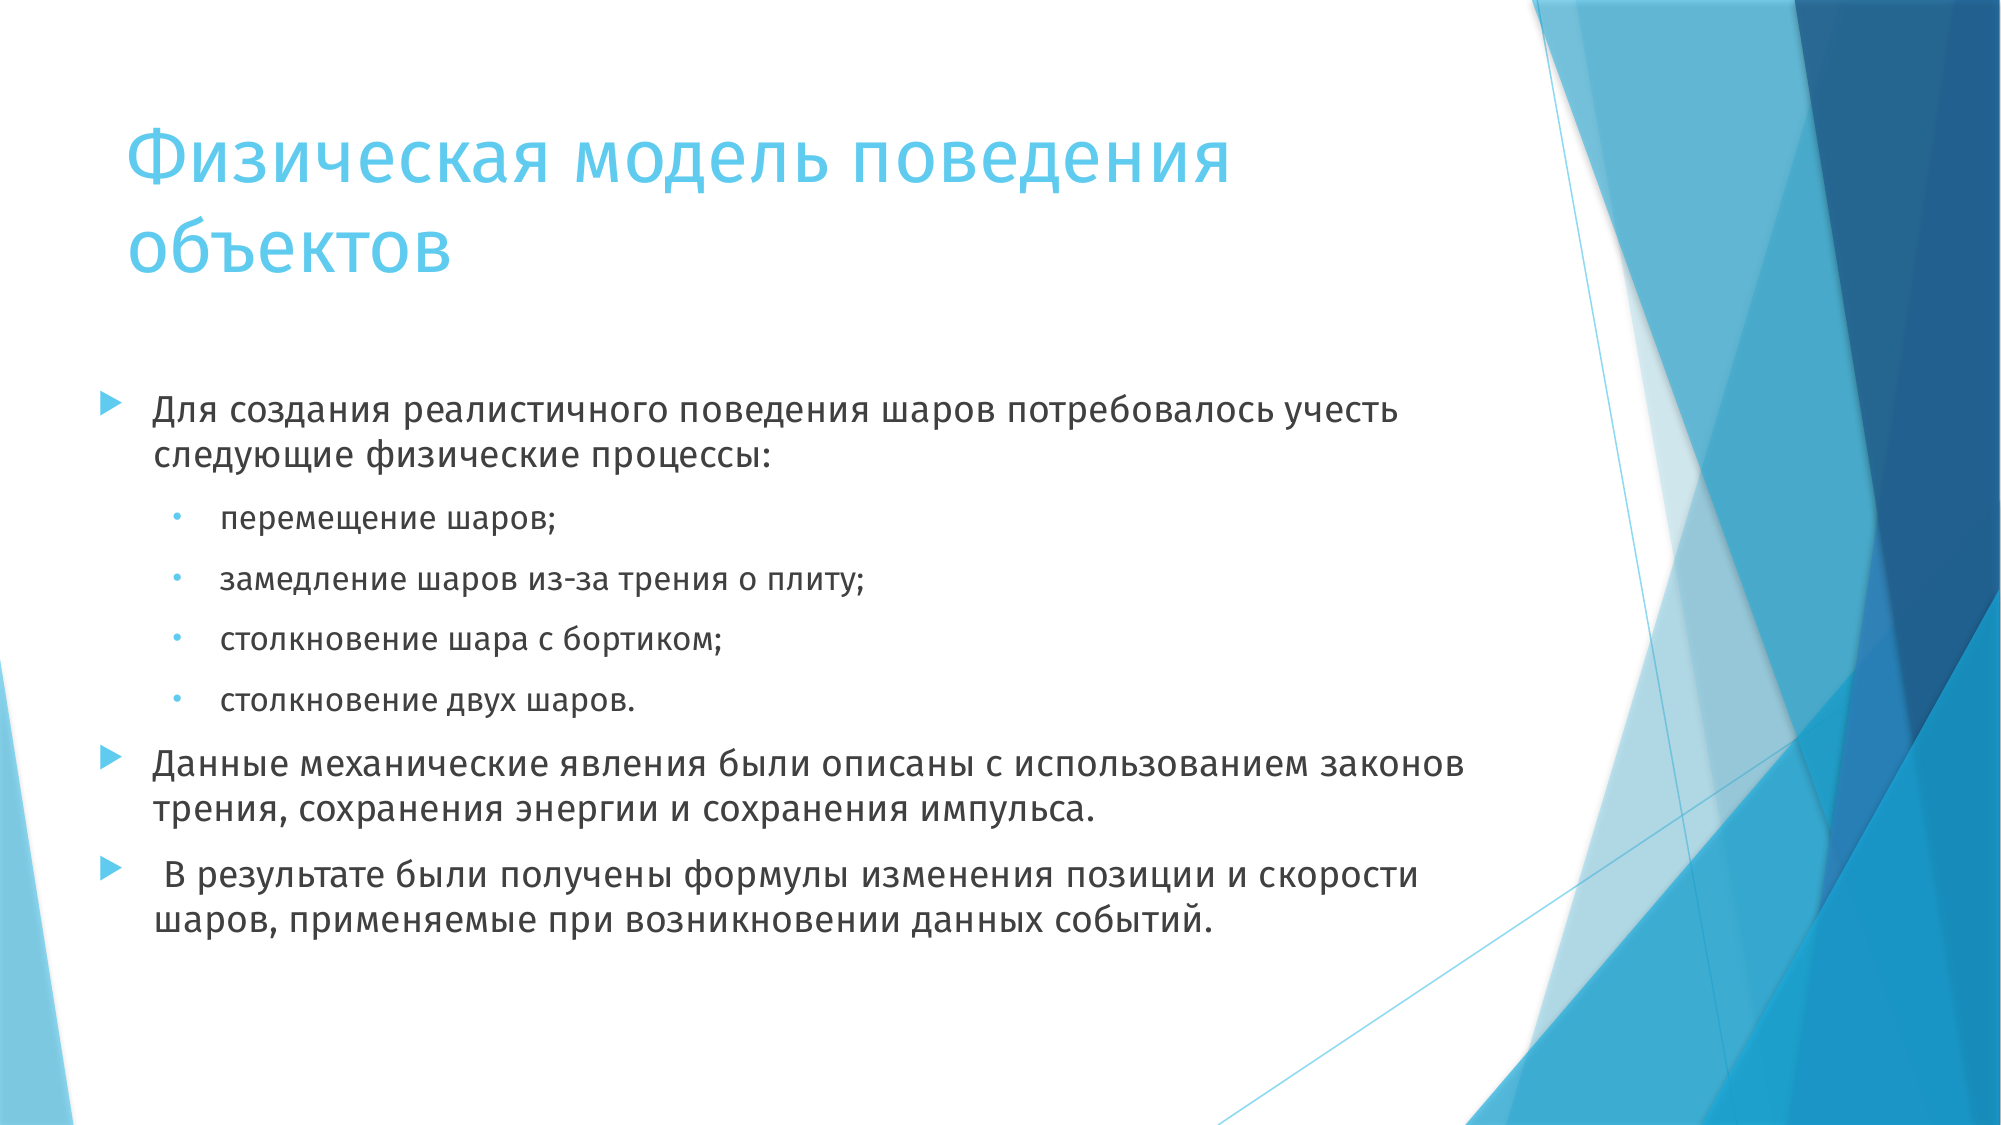

# Физическая модель поведения объектов
Для создания реалистичного поведения шаров потребовалось учесть следующие физические процессы:
перемещение шаров;
замедление шаров из-за трения о плиту;
столкновение шара с бортиком;
столкновение двух шаров.
Данные механические явления были описаны с использованием законов трения, сохранения энергии и сохранения импульса.
 В результате были получены формулы изменения позиции и скорости шаров, применяемые при возникновении данных событий.